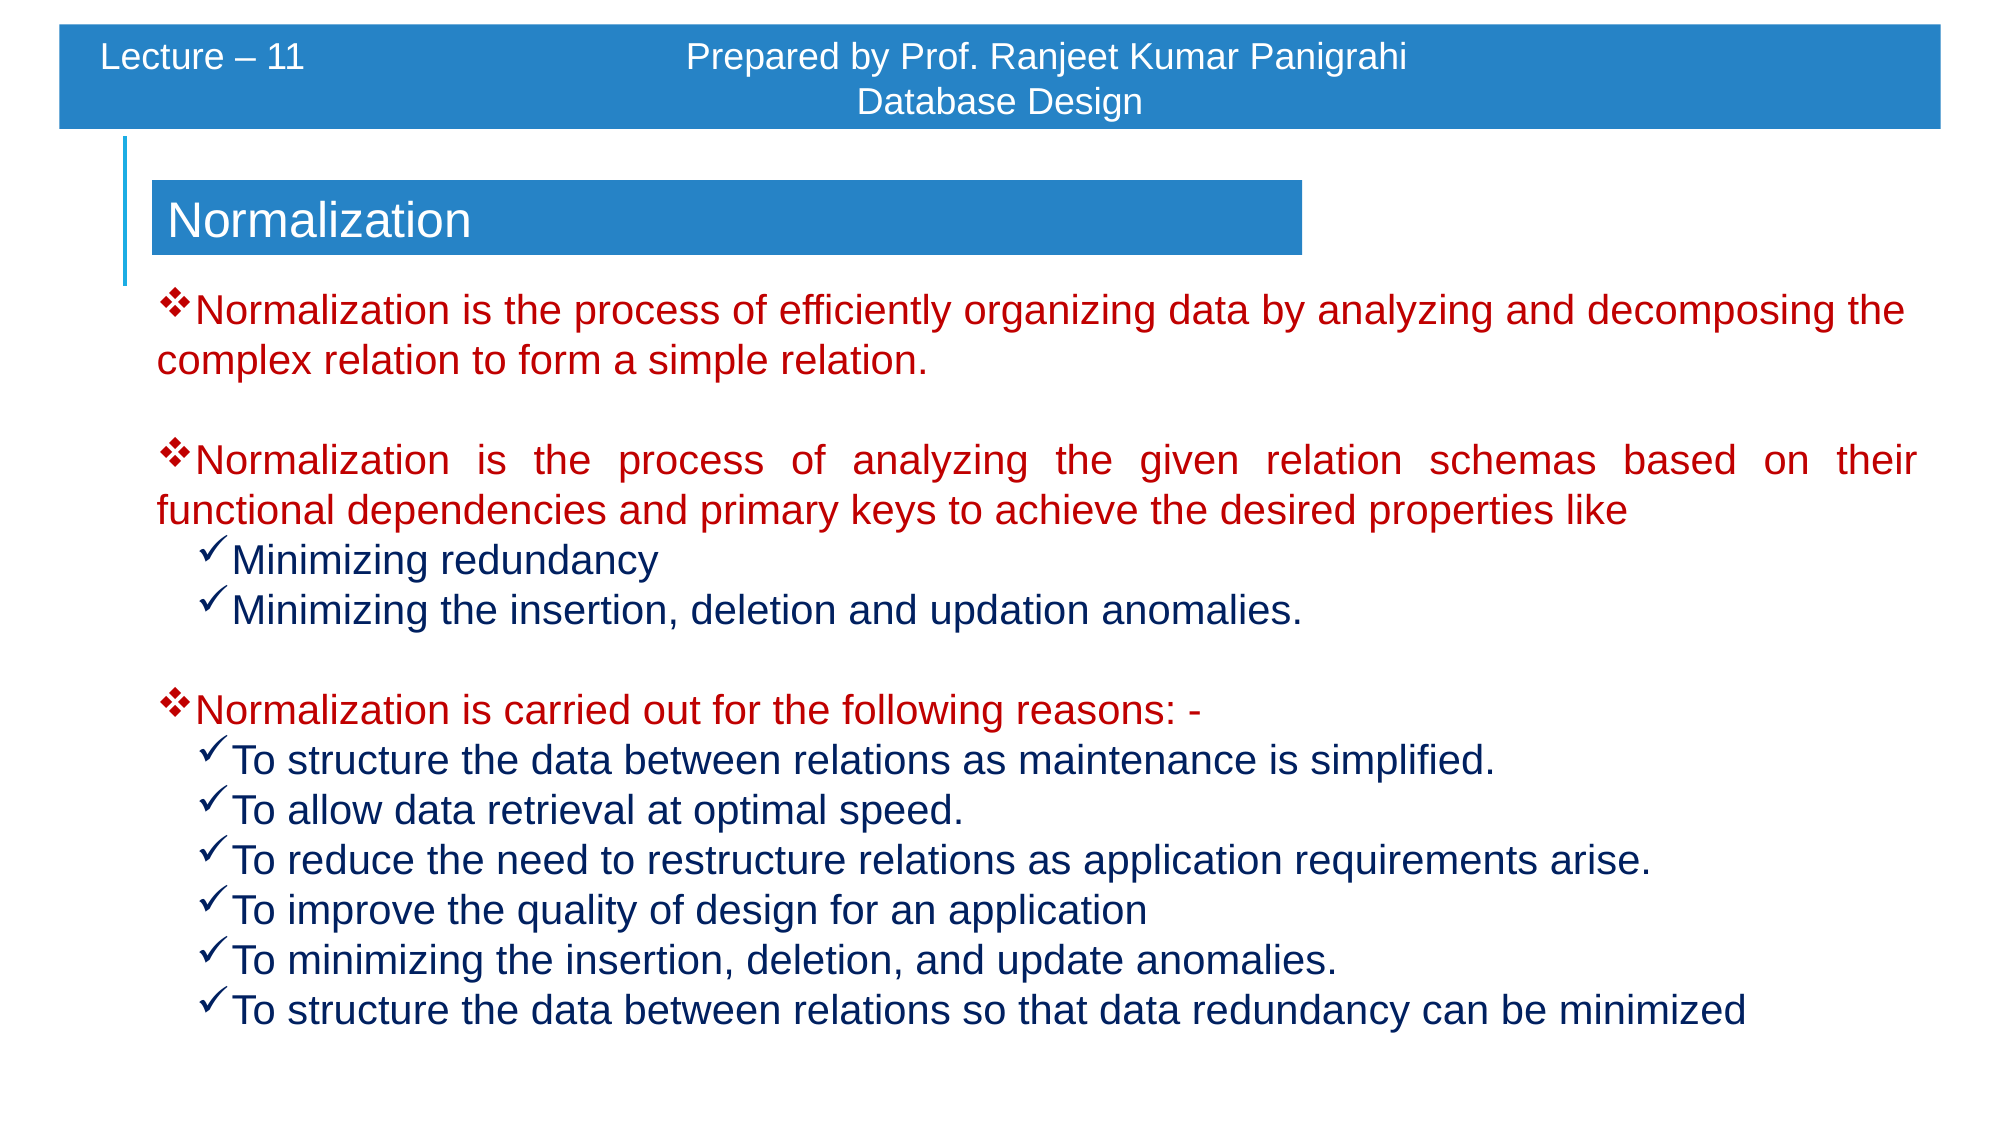

Lecture – 11 		             Prepared by Prof. Ranjeet Kumar Panigrahi				Database Design
Normalization
Normalization is the process of efficiently organizing data by analyzing and decomposing the  complex relation to form a simple relation.

Normalization is the process of analyzing the given relation schemas based on their functional dependencies and primary keys to achieve the desired properties like
Minimizing redundancy
Minimizing the insertion, deletion and updation anomalies.

Normalization is carried out for the following reasons: -
To structure the data between relations as maintenance is simplified.
To allow data retrieval at optimal speed.
To reduce the need to restructure relations as application requirements arise.
To improve the quality of design for an application
To minimizing the insertion, deletion, and update anomalies.
To structure the data between relations so that data redundancy can be minimized